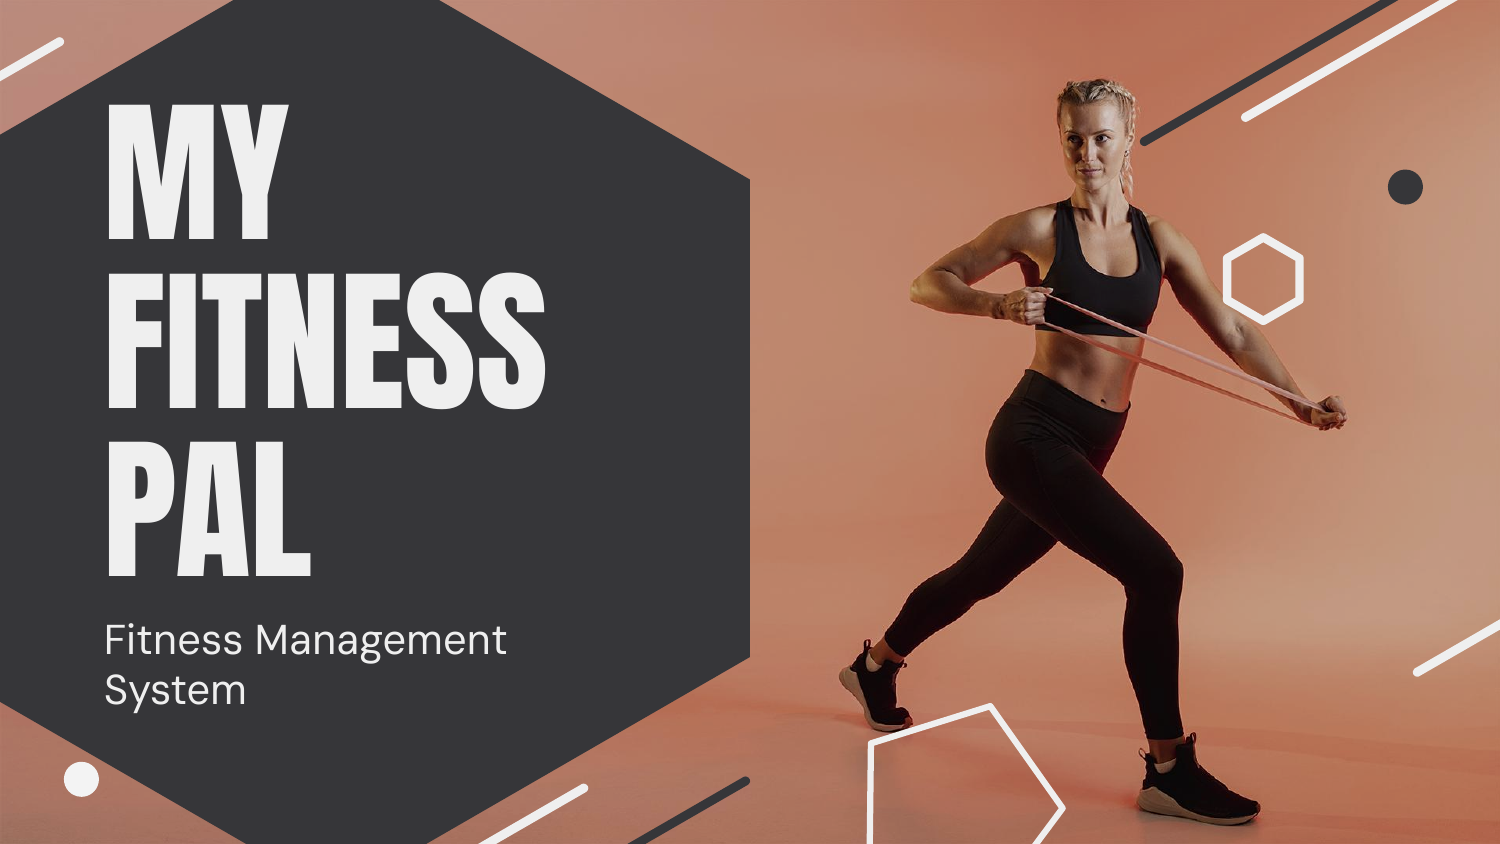

# MY
FITNESS PAL
Fitness Management System